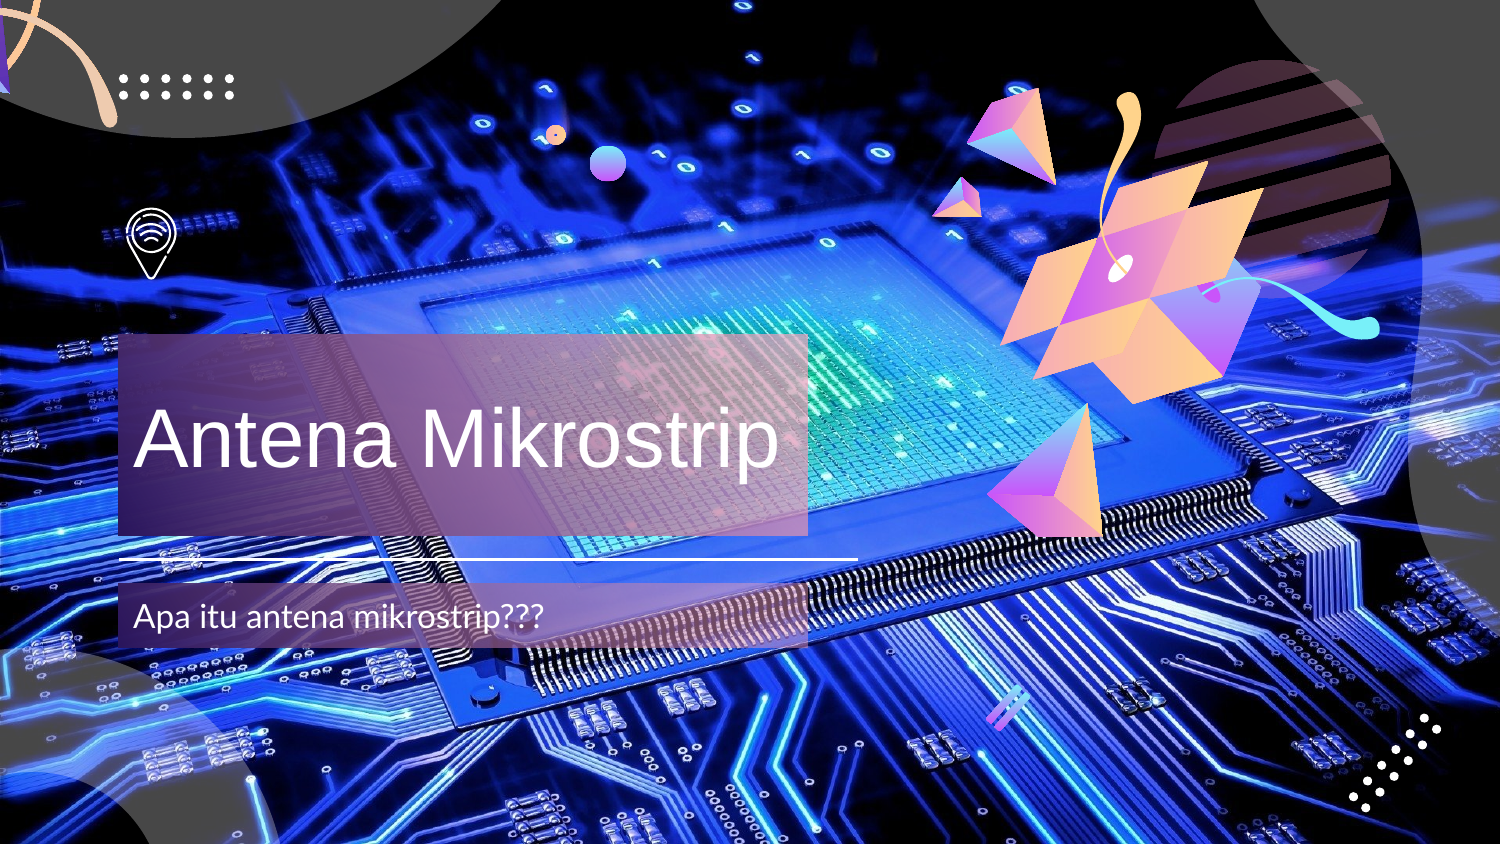

# Antena Mikrostrip
Apa itu antena mikrostrip???